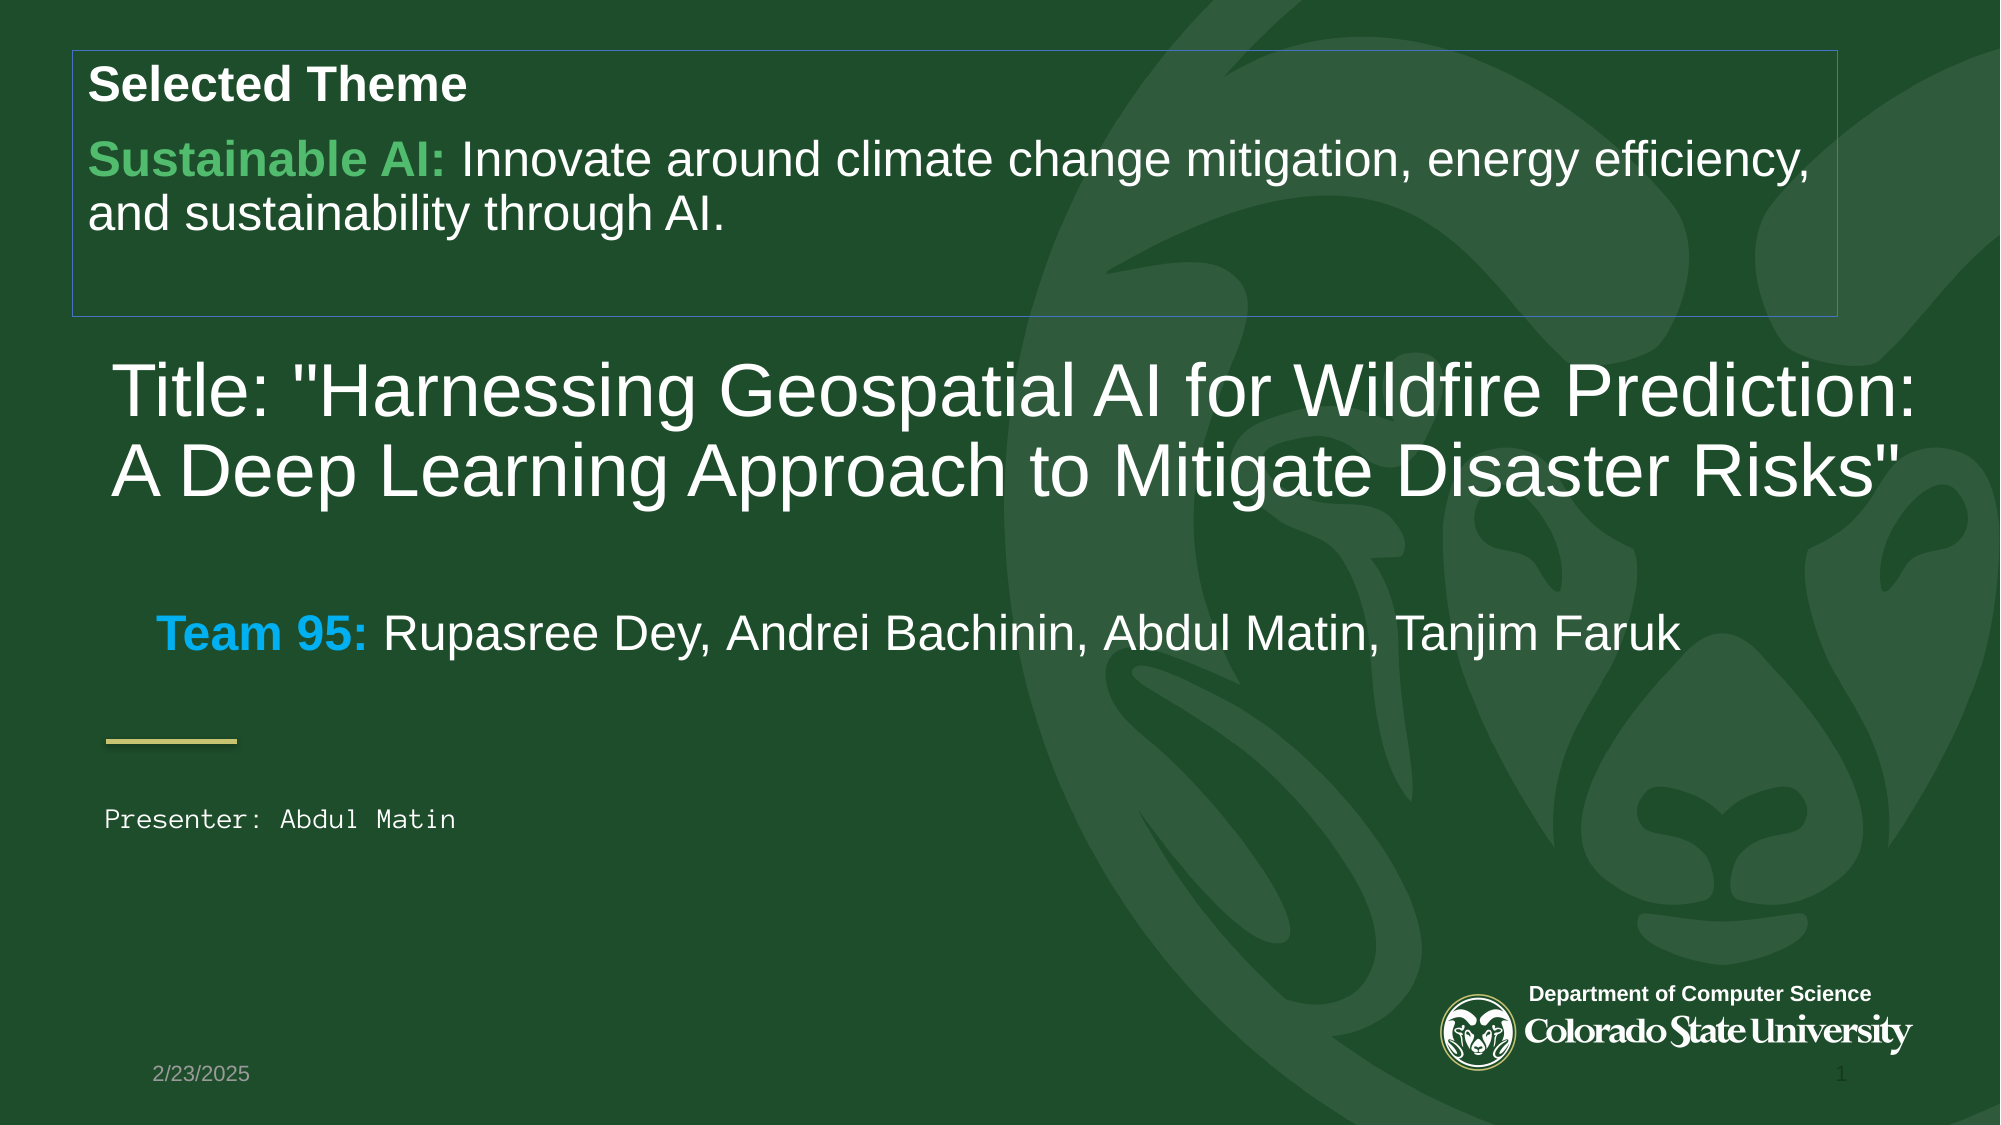

Selected Theme
Sustainable AI: Innovate around climate change mitigation, energy efficiency, and sustainability through AI.

Title: "Harnessing Geospatial AI for Wildfire Prediction: A Deep Learning Approach to Mitigate Disaster Risks"
Team 95: Rupasree Dey, Andrei Bachinin, Abdul Matin, Tanjim Faruk
Presenter: Abdul Matin
Department of Computer Science
2/23/2025
1